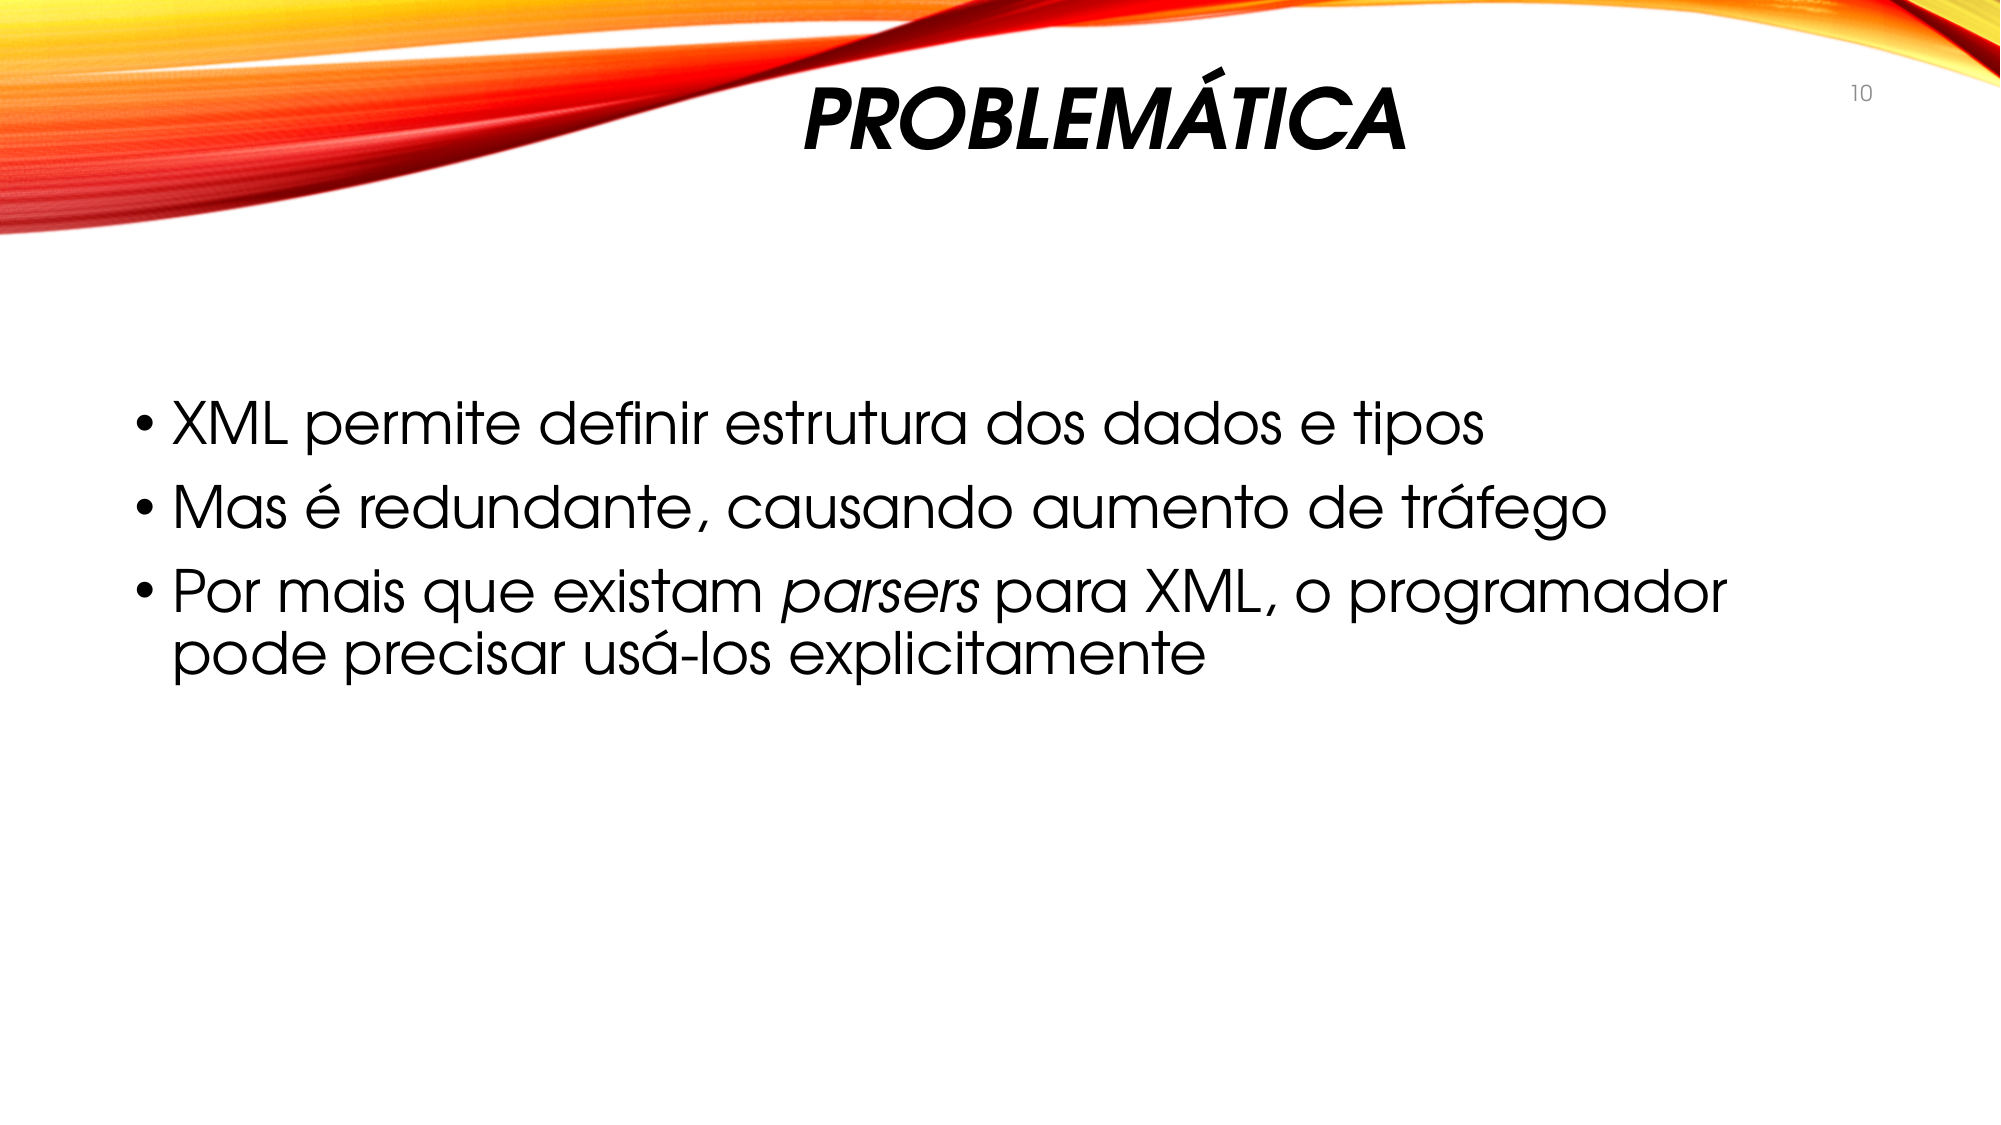

PROBLEMÁTICA
10
XML permite definir estrutura dos dados e tipos
Mas é redundante, causando aumento de tráfego
Por mais que existam parsers para XML, o programador pode precisar usá-los explicitamente